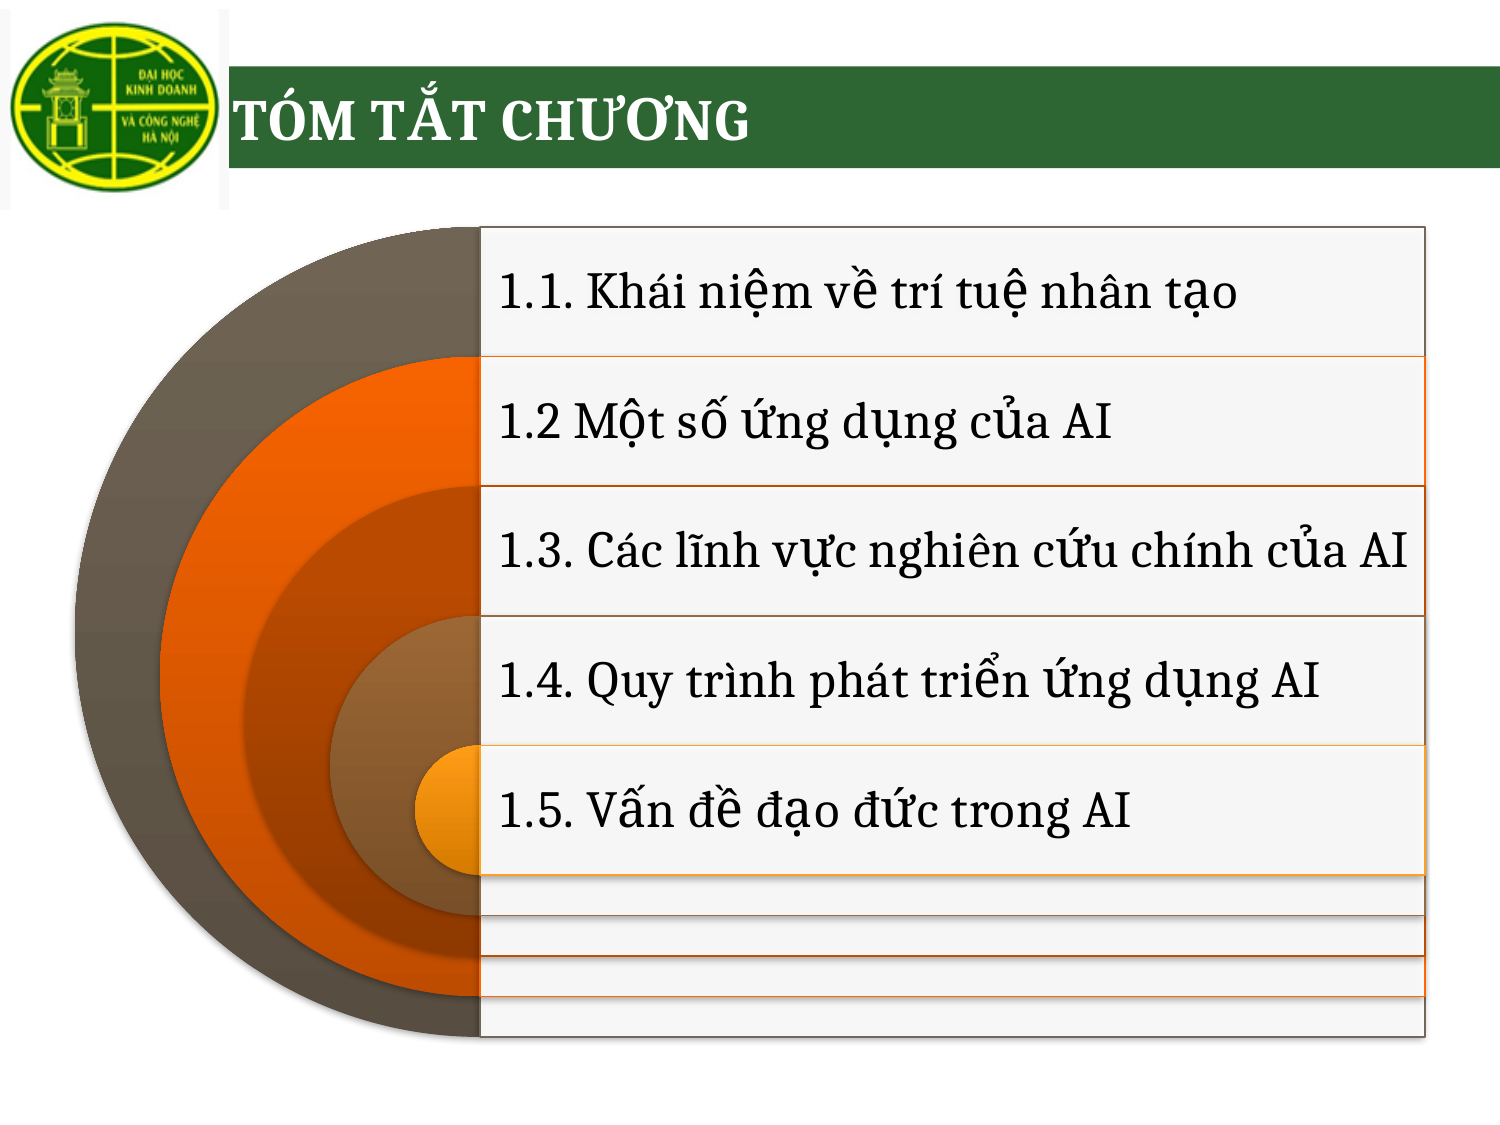

# TÓM TẮT CHƯƠNG
1.1. Khái niệm về trí tuệ nhân tạo
1.2 Một số ứng dụng của AI
1.3. Các lĩnh vực nghiên cứu chính của AI
1.4. Quy trình phát triển ứng dụng AI
1.5. Vấn đề đạo đức trong AI